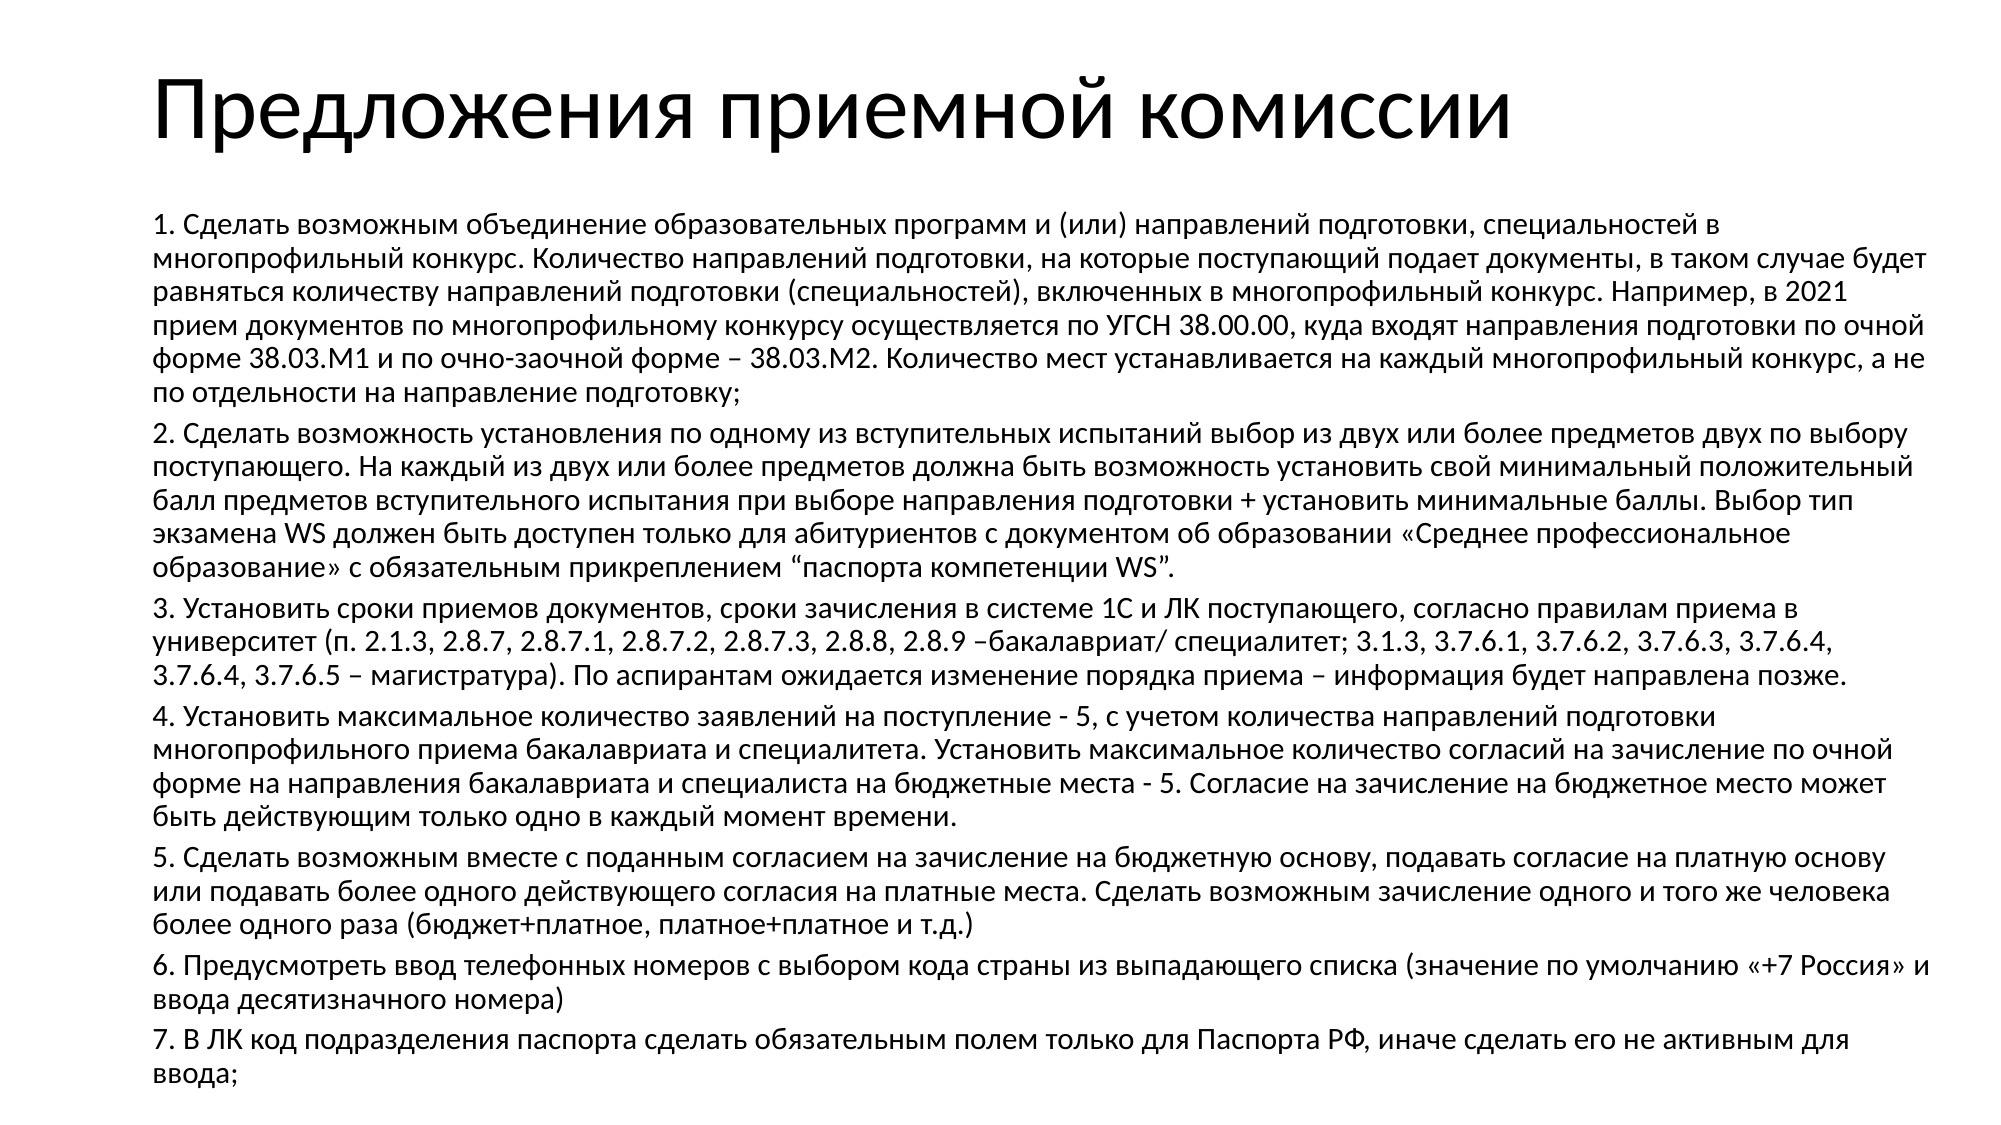

# Предложения приемной комиссии
1. Сделать возможным объединение образовательных программ и (или) направлений подготовки, специальностей в многопрофильный конкурс. Количество направлений подготовки, на которые поступающий подает документы, в таком случае будет равняться количеству направлений подготовки (специальностей), включенных в многопрофильный конкурс. Например, в 2021 прием документов по многопрофильному конкурсу осуществляется по УГСН 38.00.00, куда входят направления подготовки по очной форме 38.03.М1 и по очно-заочной форме – 38.03.М2. Количество мест устанавливается на каждый многопрофильный конкурс, а не по отдельности на направление подготовку;
2. Сделать возможность установления по одному из вступительных испытаний выбор из двух или более предметов двух по выбору поступающего. На каждый из двух или более предметов должна быть возможность установить свой минимальный положительный балл предметов вступительного испытания при выборе направления подготовки + установить минимальные баллы. Выбор тип экзамена WS должен быть доступен только для абитуриентов с документом об образовании «Среднее профессиональное образование» с обязательным прикреплением “паспорта компетенции WS”.
3. Установить сроки приемов документов, сроки зачисления в системе 1С и ЛК поступающего, согласно правилам приема в университет (п. 2.1.3, 2.8.7, 2.8.7.1, 2.8.7.2, 2.8.7.3, 2.8.8, 2.8.9 –бакалавриат/ специалитет; 3.1.3, 3.7.6.1, 3.7.6.2, 3.7.6.3, 3.7.6.4, 3.7.6.4, 3.7.6.5 – магистратура). По аспирантам ожидается изменение порядка приема – информация будет направлена позже.
4. Установить максимальное количество заявлений на поступление - 5, с учетом количества направлений подготовки многопрофильного приема бакалавриата и специалитета. Установить максимальное количество согласий на зачисление по очной форме на направления бакалавриата и специалиста на бюджетные места - 5. Согласие на зачисление на бюджетное место может быть действующим только одно в каждый момент времени.
5. Сделать возможным вместе с поданным согласием на зачисление на бюджетную основу, подавать согласие на платную основу или подавать более одного действующего согласия на платные места. Сделать возможным зачисление одного и того же человека более одного раза (бюджет+платное, платное+платное и т.д.)
6. Предусмотреть ввод телефонных номеров с выбором кода страны из выпадающего списка (значение по умолчанию «+7 Россия» и ввода десятизначного номера)
7. В ЛК код подразделения паспорта сделать обязательным полем только для Паспорта РФ, иначе сделать его не активным для ввода;